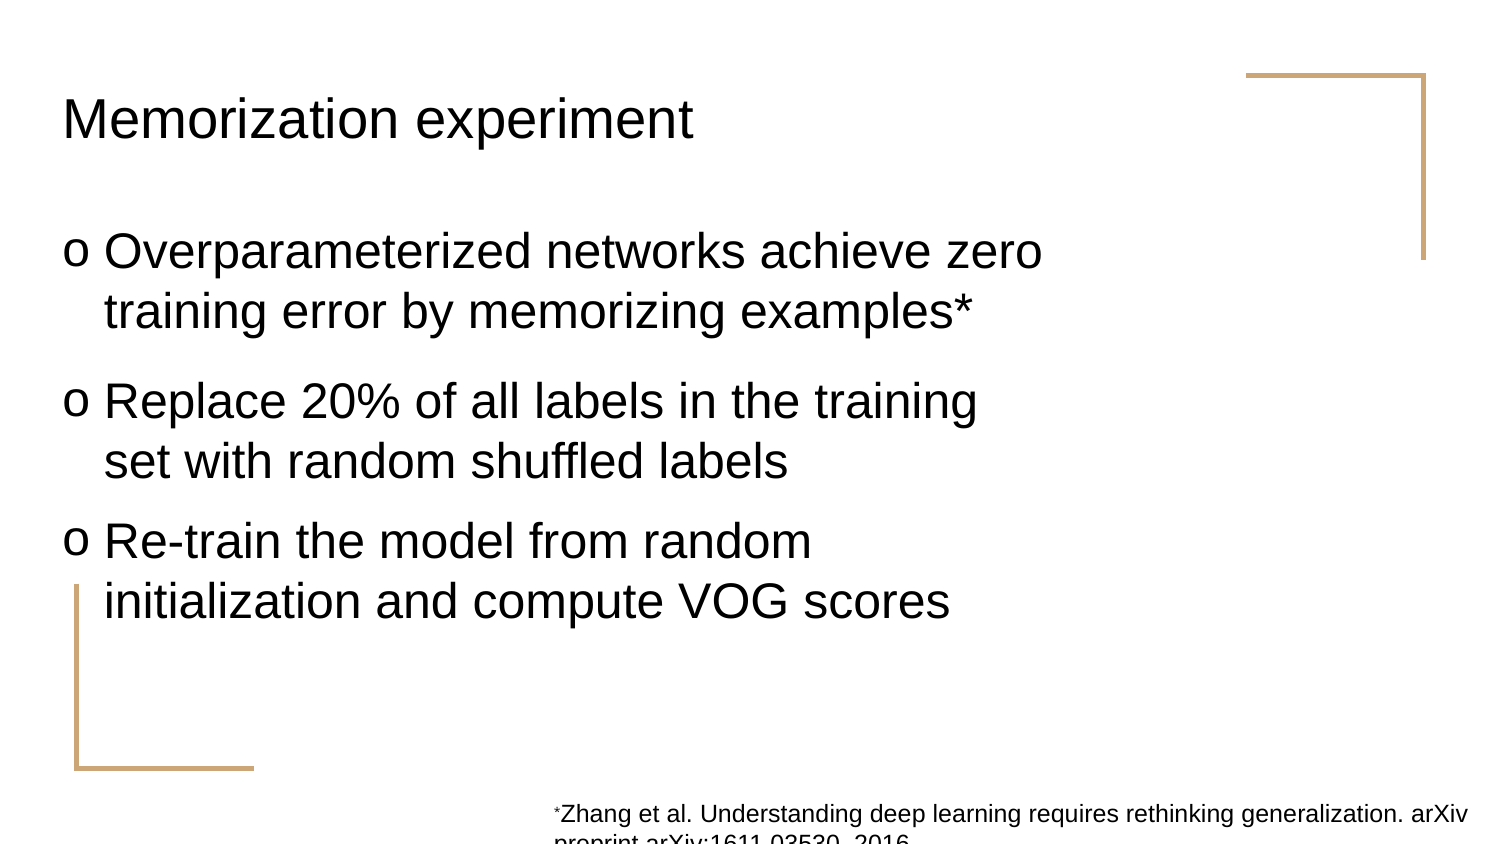

# Memorization experiment
Overparameterized networks achieve zero training error by memorizing examples*
Replace 20% of all labels in the training set with random shuffled labels
Re-train the model from random initialization and compute VOG scores
*Zhang et al. Understanding deep learning requires rethinking generalization. arXiv preprint arXiv:1611.03530, 2016.